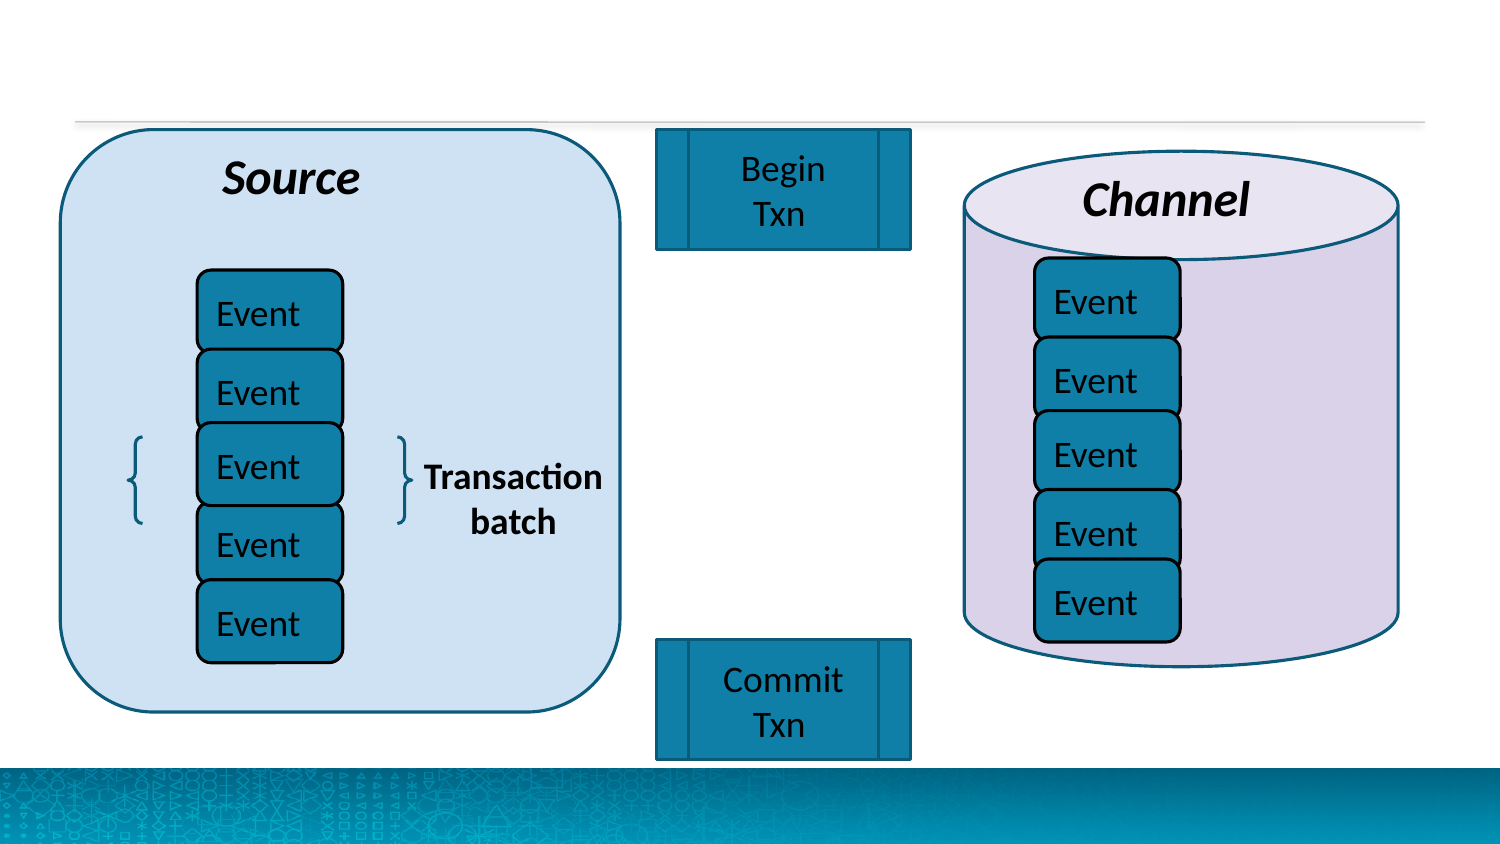

Begin
Txn
Source

Channel
Event
Event
Event
Event
Event
Event
Event
Event
Event

Transaction batch
Event
Commit
Txn